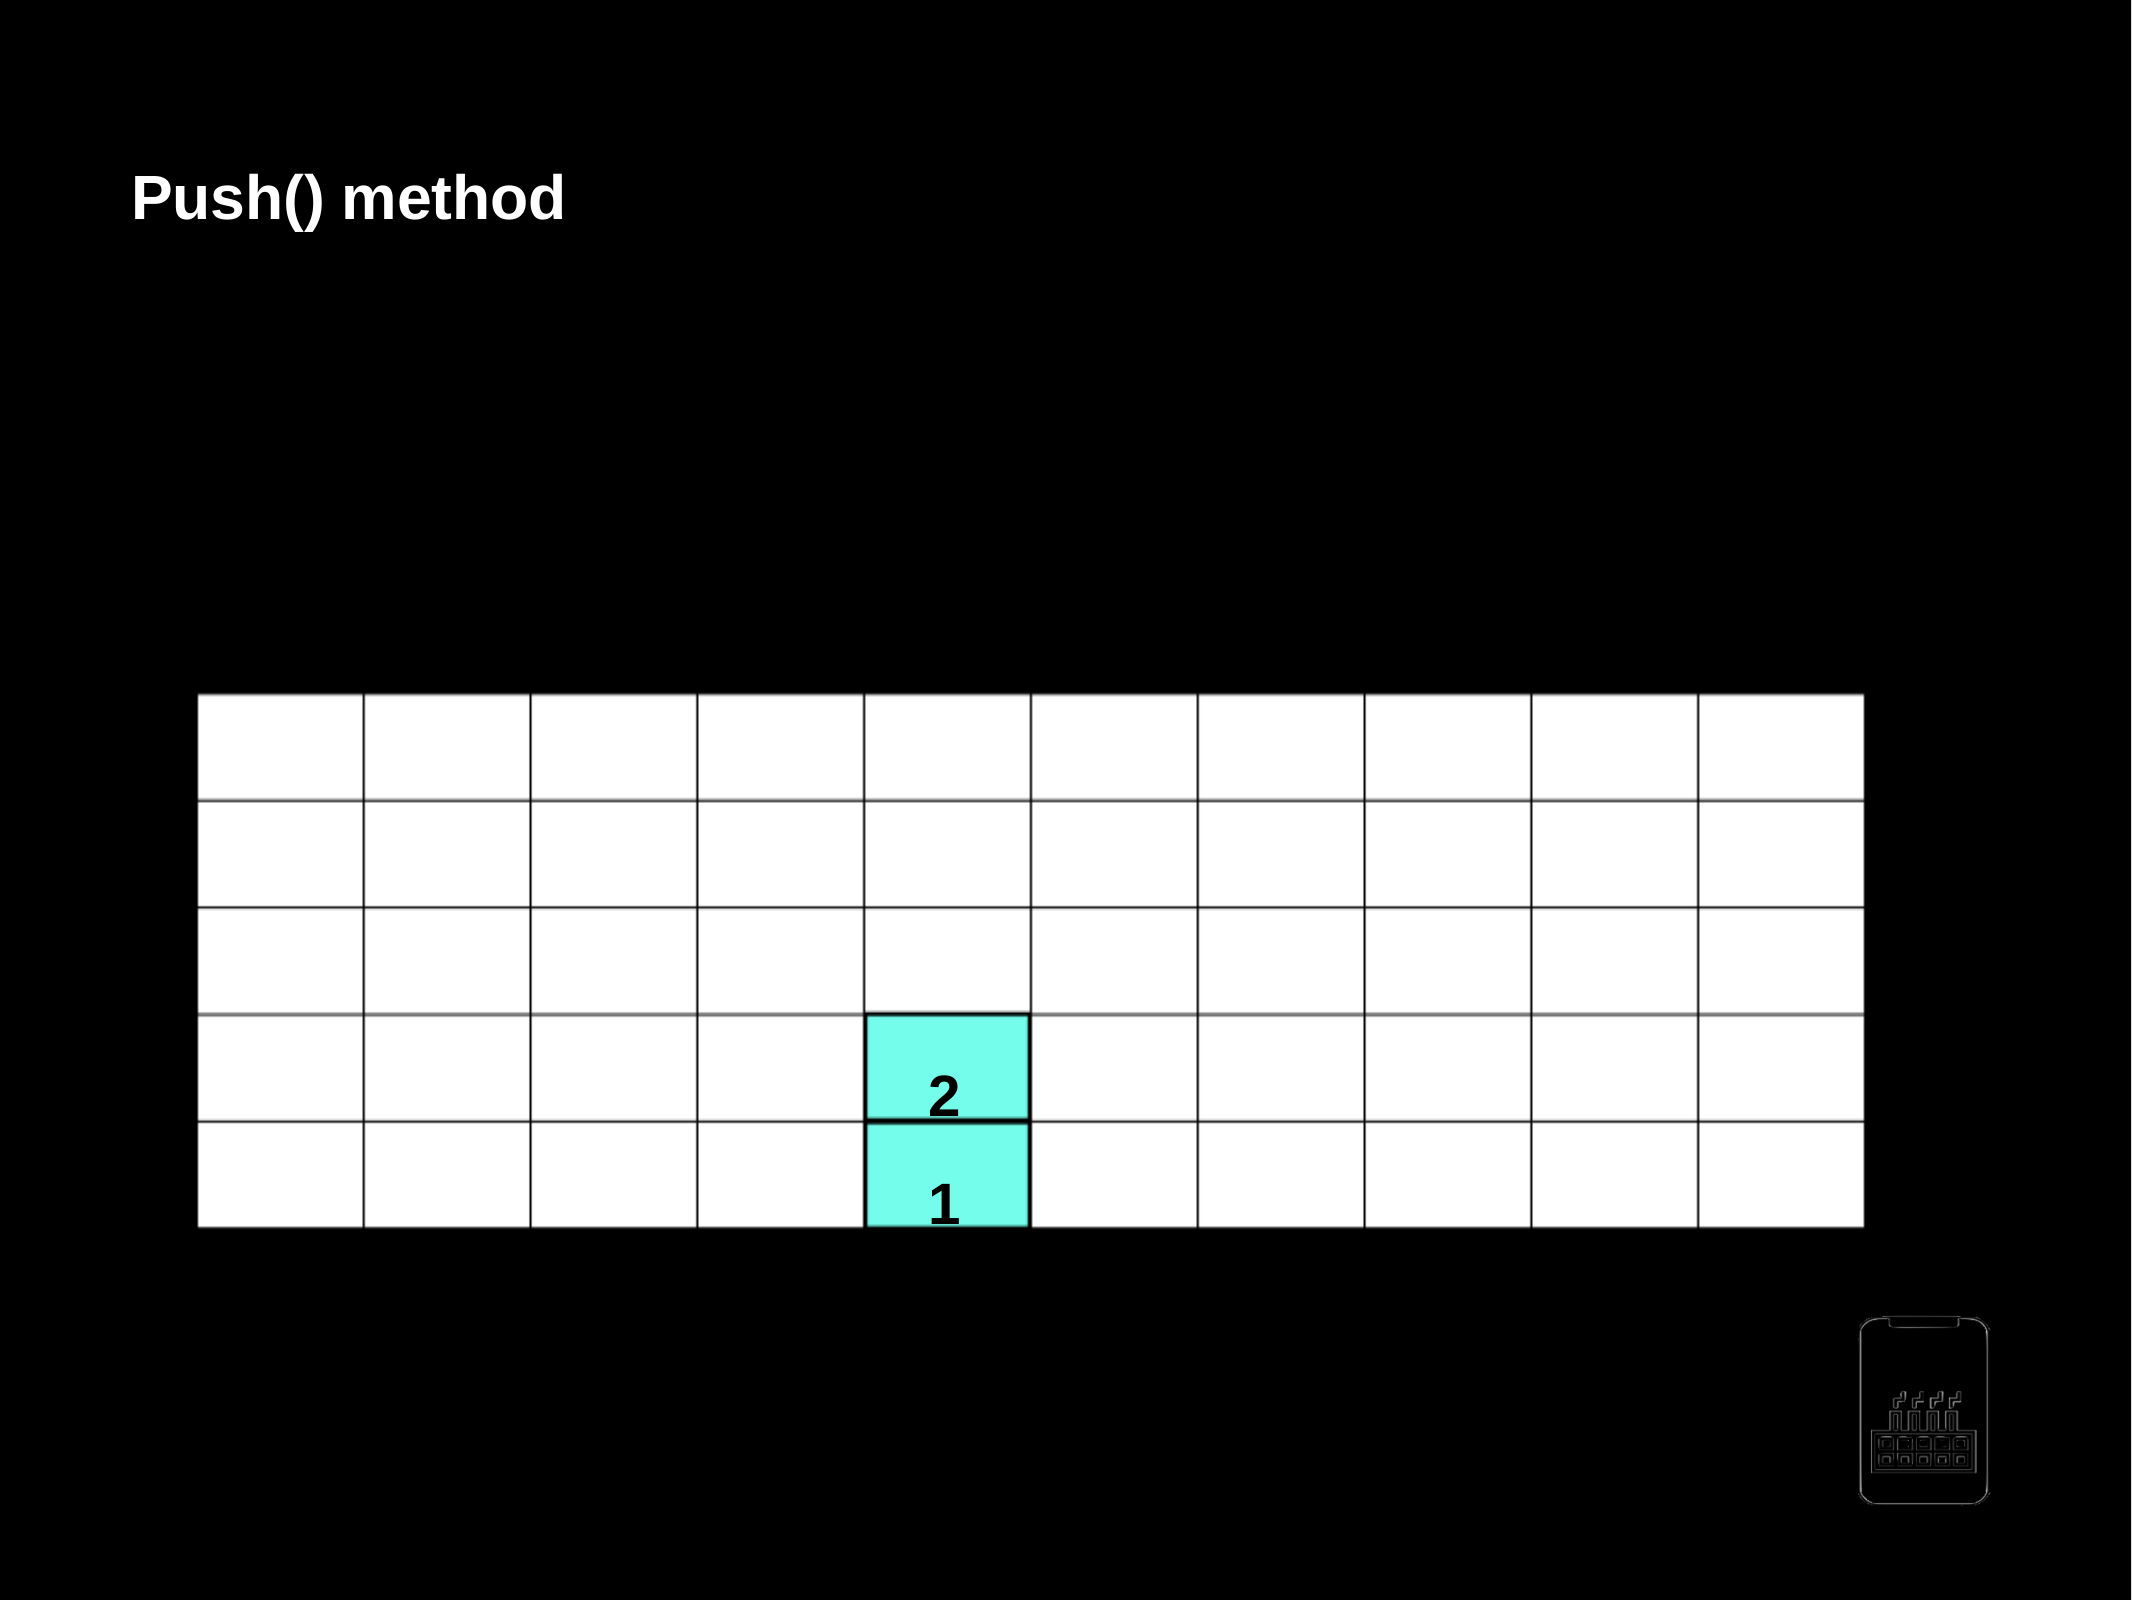

Push() method
customStack =[1,2]
customStack.push(23)

2 1

AppMillers
www.appmillers.com